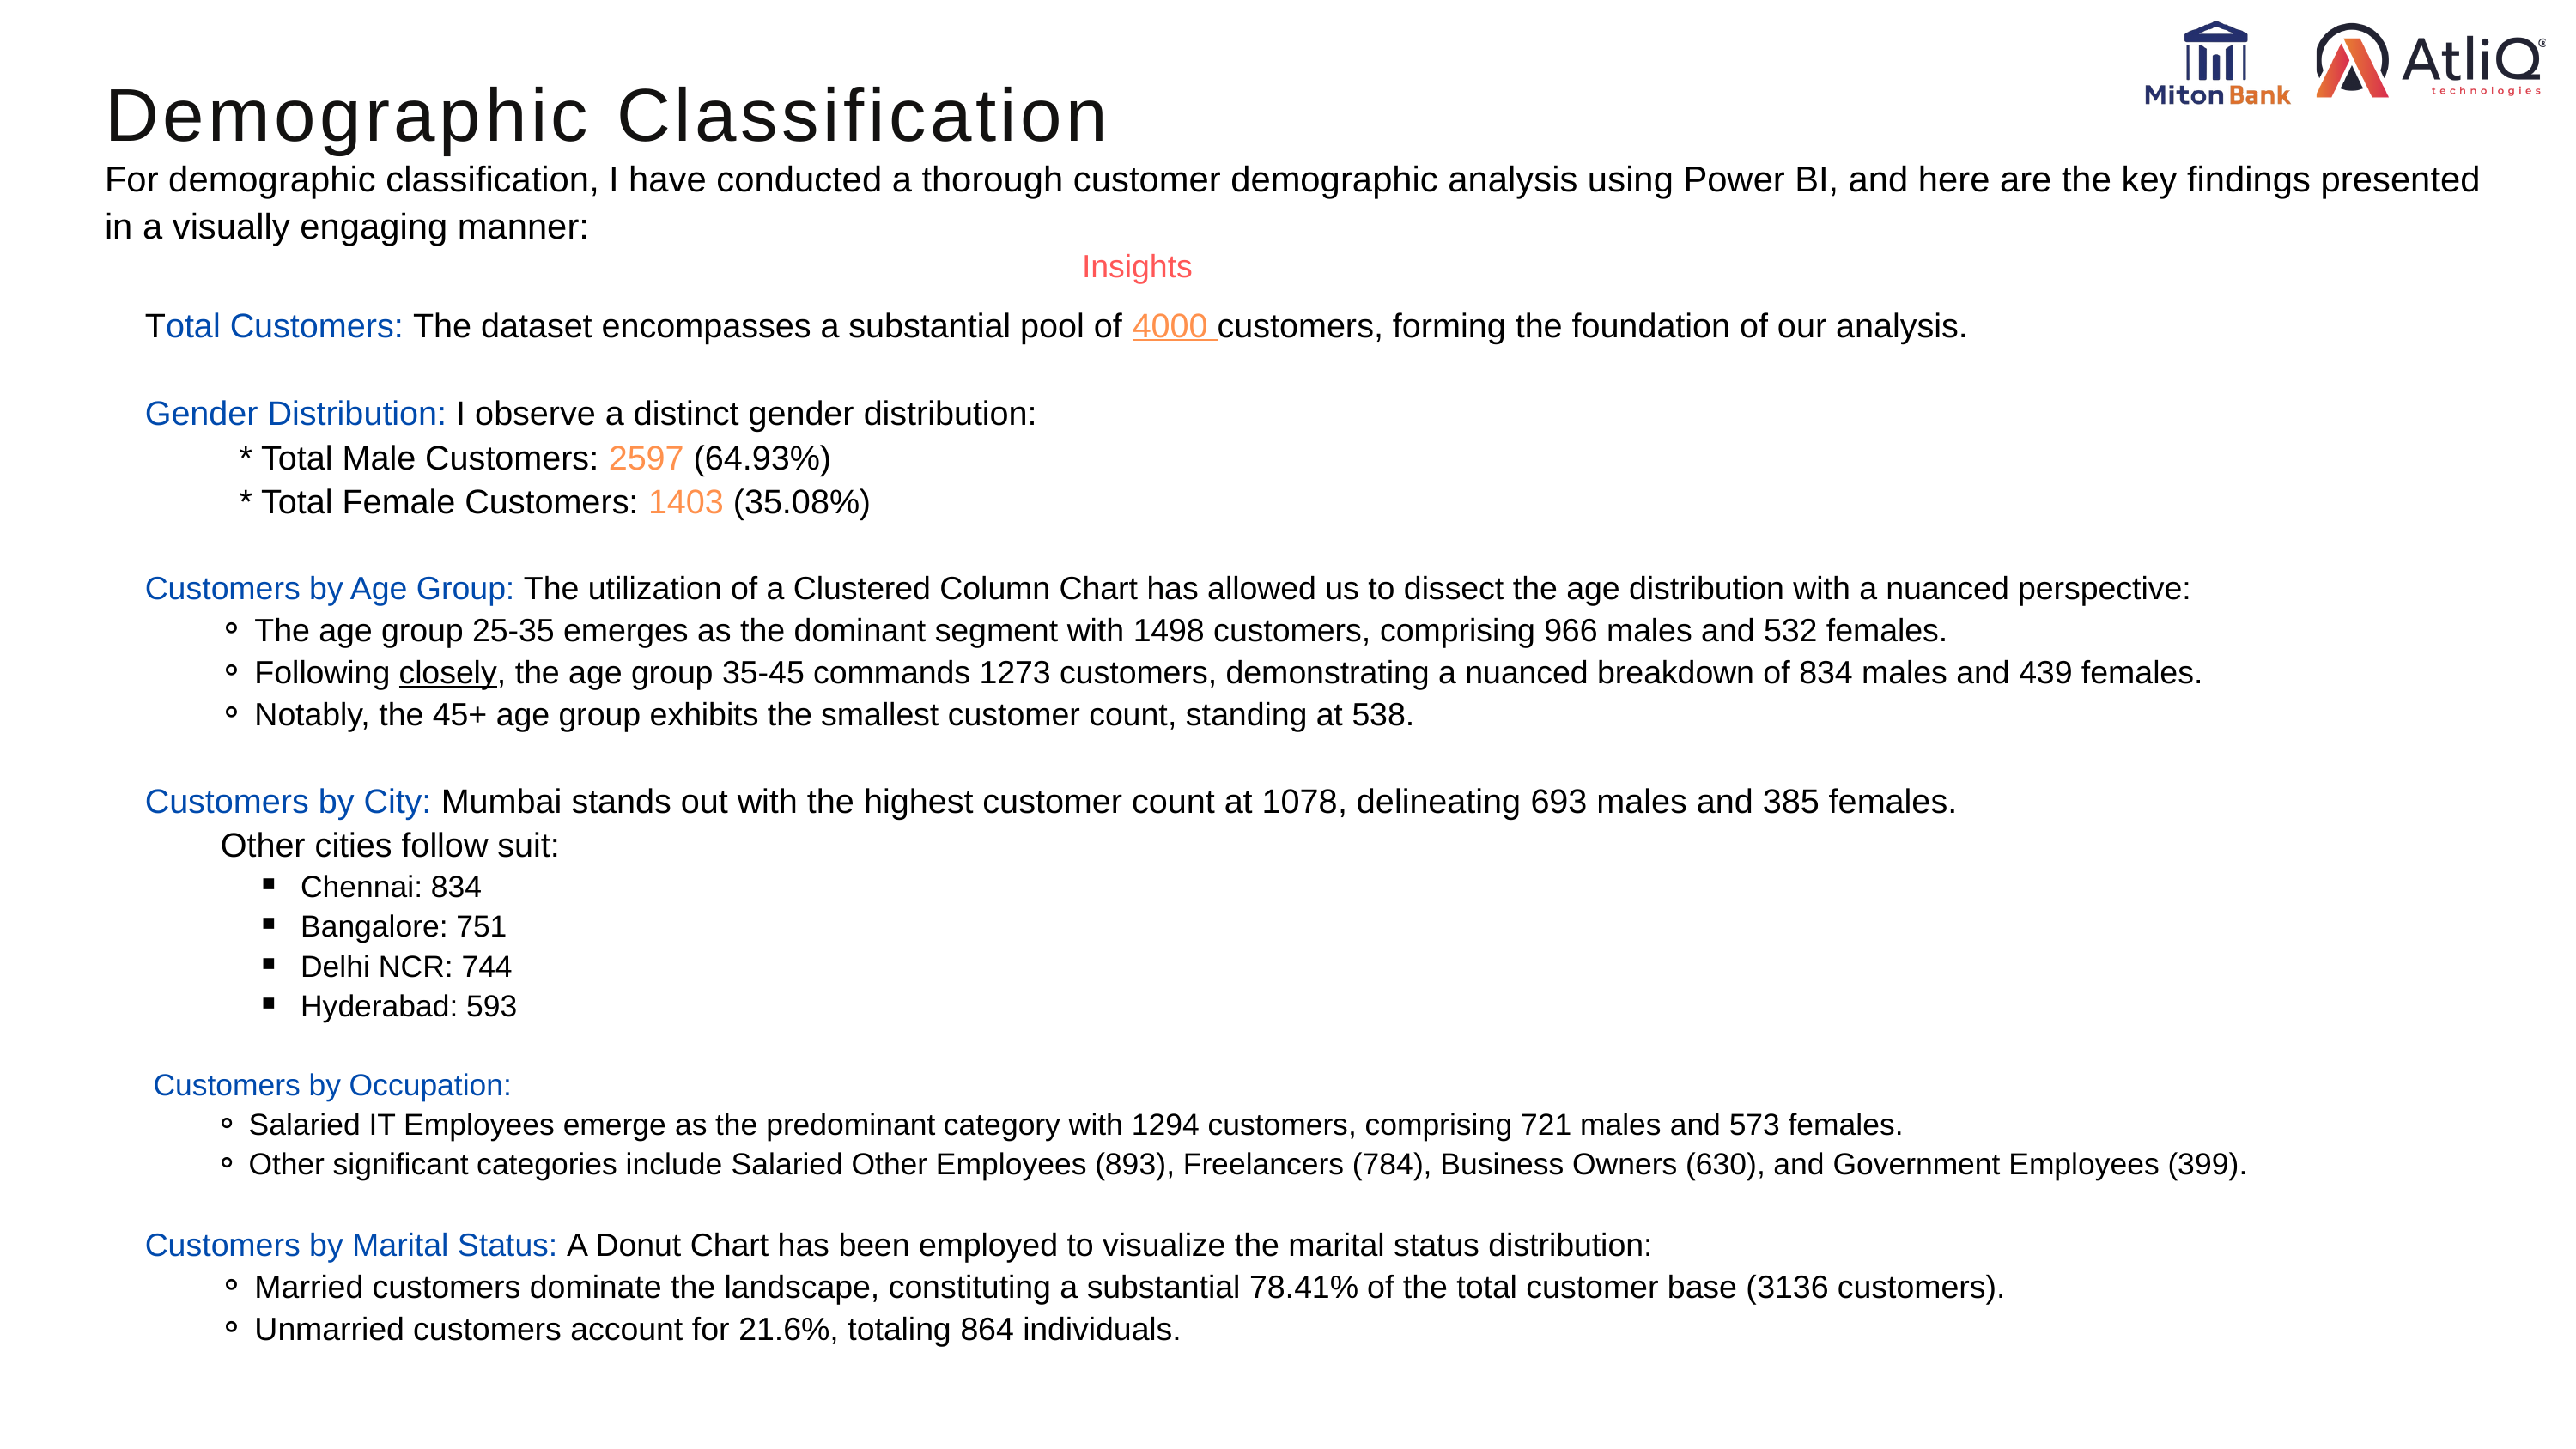

Demographic Classification
For demographic classification, I have conducted a thorough customer demographic analysis using Power BI, and here are the key findings presented in a visually engaging manner:
Insights
Total Customers: The dataset encompasses a substantial pool of 4000 customers, forming the foundation of our analysis.

Gender Distribution: I observe a distinct gender distribution:
          * Total Male Customers: 2597 (64.93%)
          * Total Female Customers: 1403 (35.08%)

Customers by Age Group: The utilization of a Clustered Column Chart has allowed us to dissect the age distribution with a nuanced perspective:
The age group 25-35 emerges as the dominant segment with 1498 customers, comprising 966 males and 532 females.
Following closely, the age group 35-45 commands 1273 customers, demonstrating a nuanced breakdown of 834 males and 439 females.
Notably, the 45+ age group exhibits the smallest customer count, standing at 538.

Customers by City: Mumbai stands out with the highest customer count at 1078, delineating 693 males and 385 females.
        Other cities follow suit:
Chennai: 834
Bangalore: 751
Delhi NCR: 744
Hyderabad: 593

 Customers by Occupation:
Salaried IT Employees emerge as the predominant category with 1294 customers, comprising 721 males and 573 females.
Other significant categories include Salaried Other Employees (893), Freelancers (784), Business Owners (630), and Government Employees (399).

Customers by Marital Status: A Donut Chart has been employed to visualize the marital status distribution:
Married customers dominate the landscape, constituting a substantial 78.41% of the total customer base (3136 customers).
Unmarried customers account for 21.6%, totaling 864 individuals.